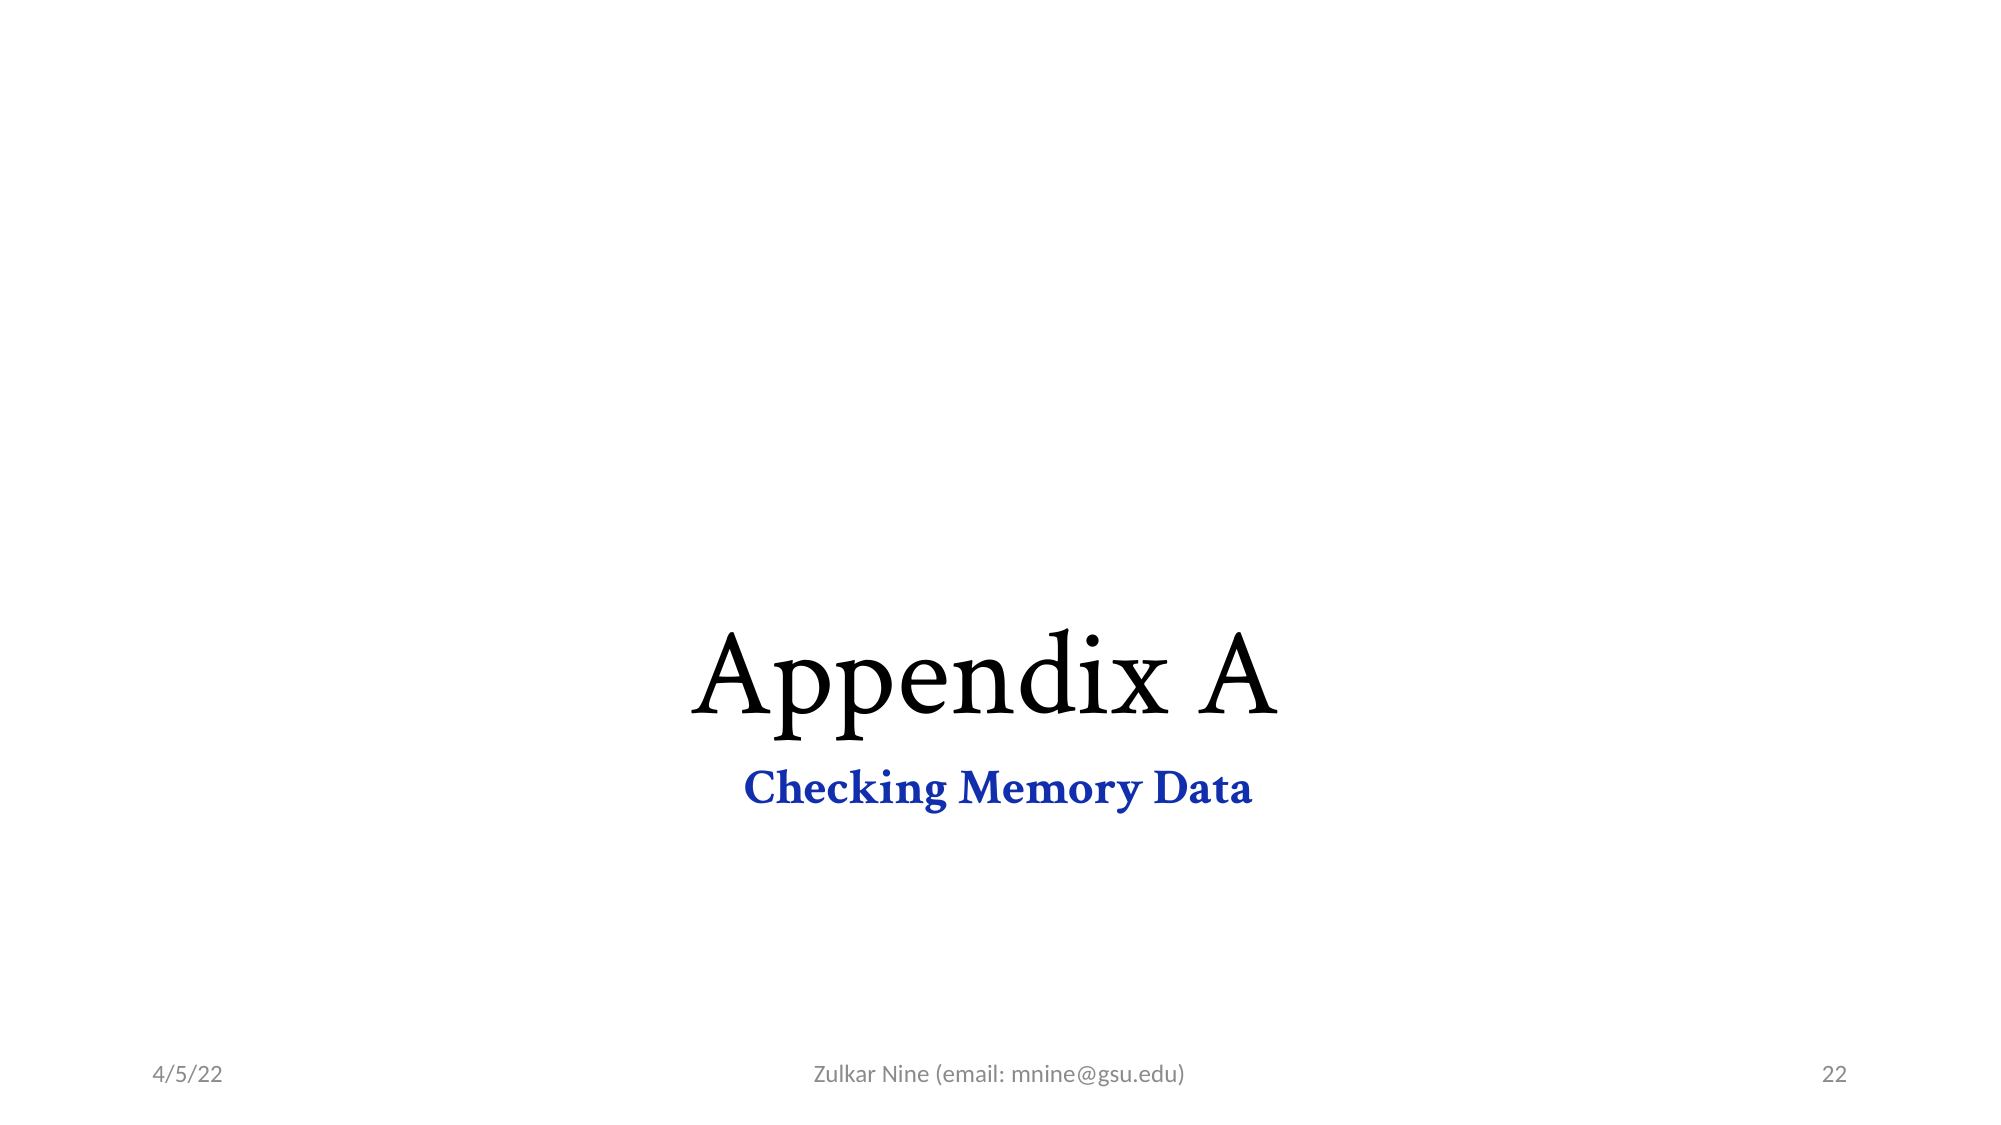

# Appendix A
Checking Memory Data
4/5/22
Zulkar Nine (email: mnine@gsu.edu)
22